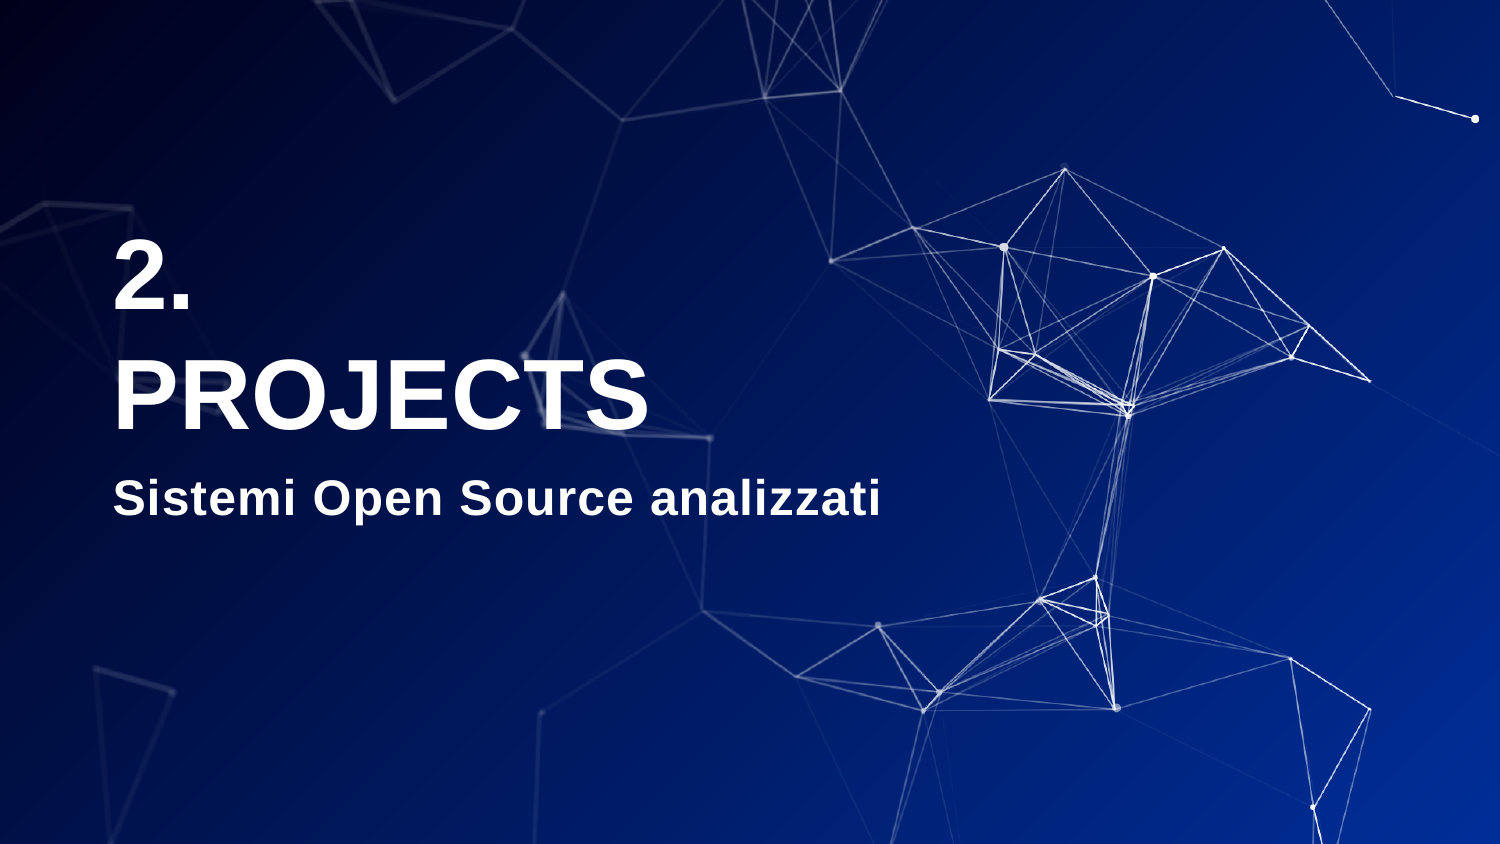

# 2.
PROJECTS
Sistemi Open Source analizzati